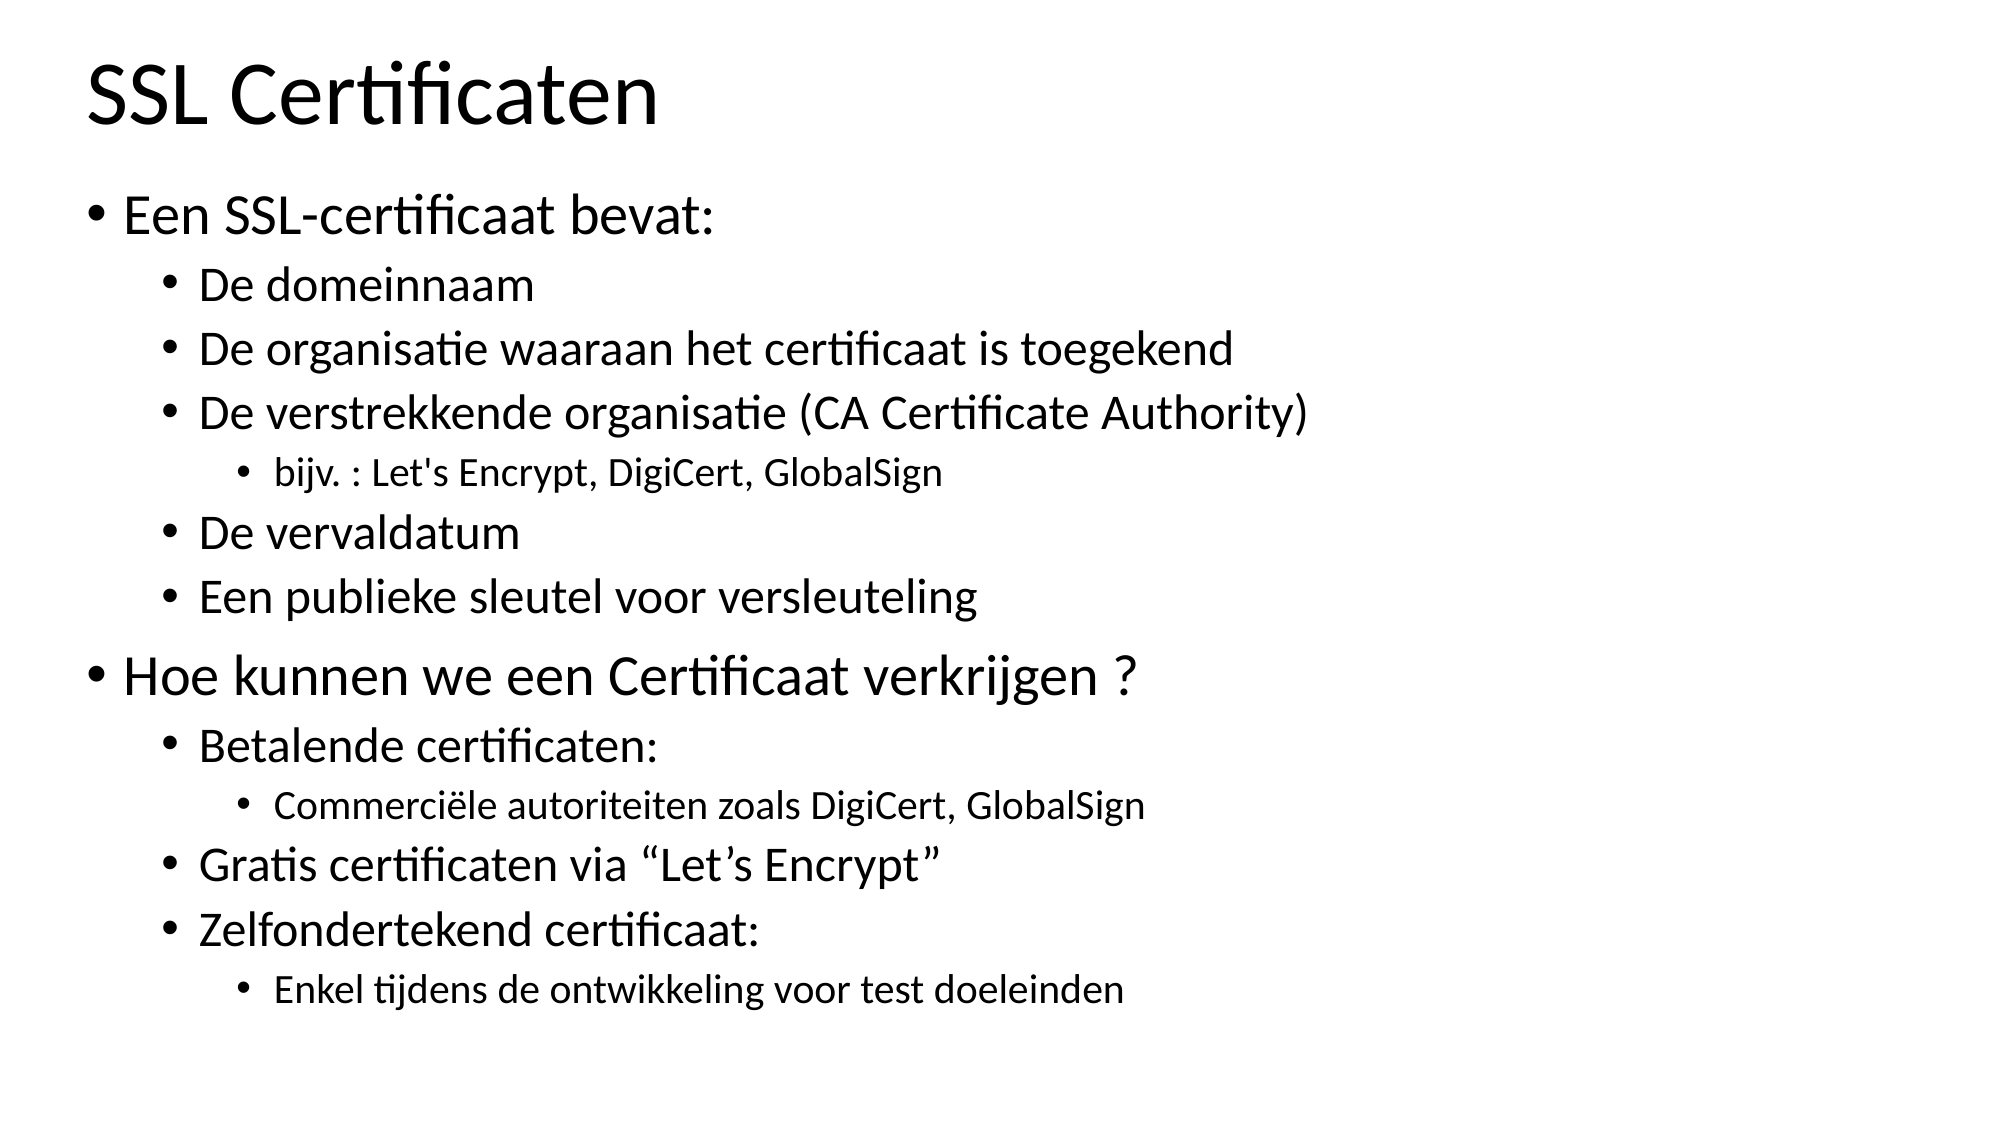

# SSL Certificaten
Een SSL-certificaat bevat:
De domeinnaam
De organisatie waaraan het certificaat is toegekend
De verstrekkende organisatie (CA Certificate Authority)
bijv. : Let's Encrypt, DigiCert, GlobalSign
De vervaldatum
Een publieke sleutel voor versleuteling
Hoe kunnen we een Certificaat verkrijgen ?
Betalende certificaten:
Commerciële autoriteiten zoals DigiCert, GlobalSign
Gratis certificaten via “Let’s Encrypt”
Zelfondertekend certificaat:
Enkel tijdens de ontwikkeling voor test doeleinden